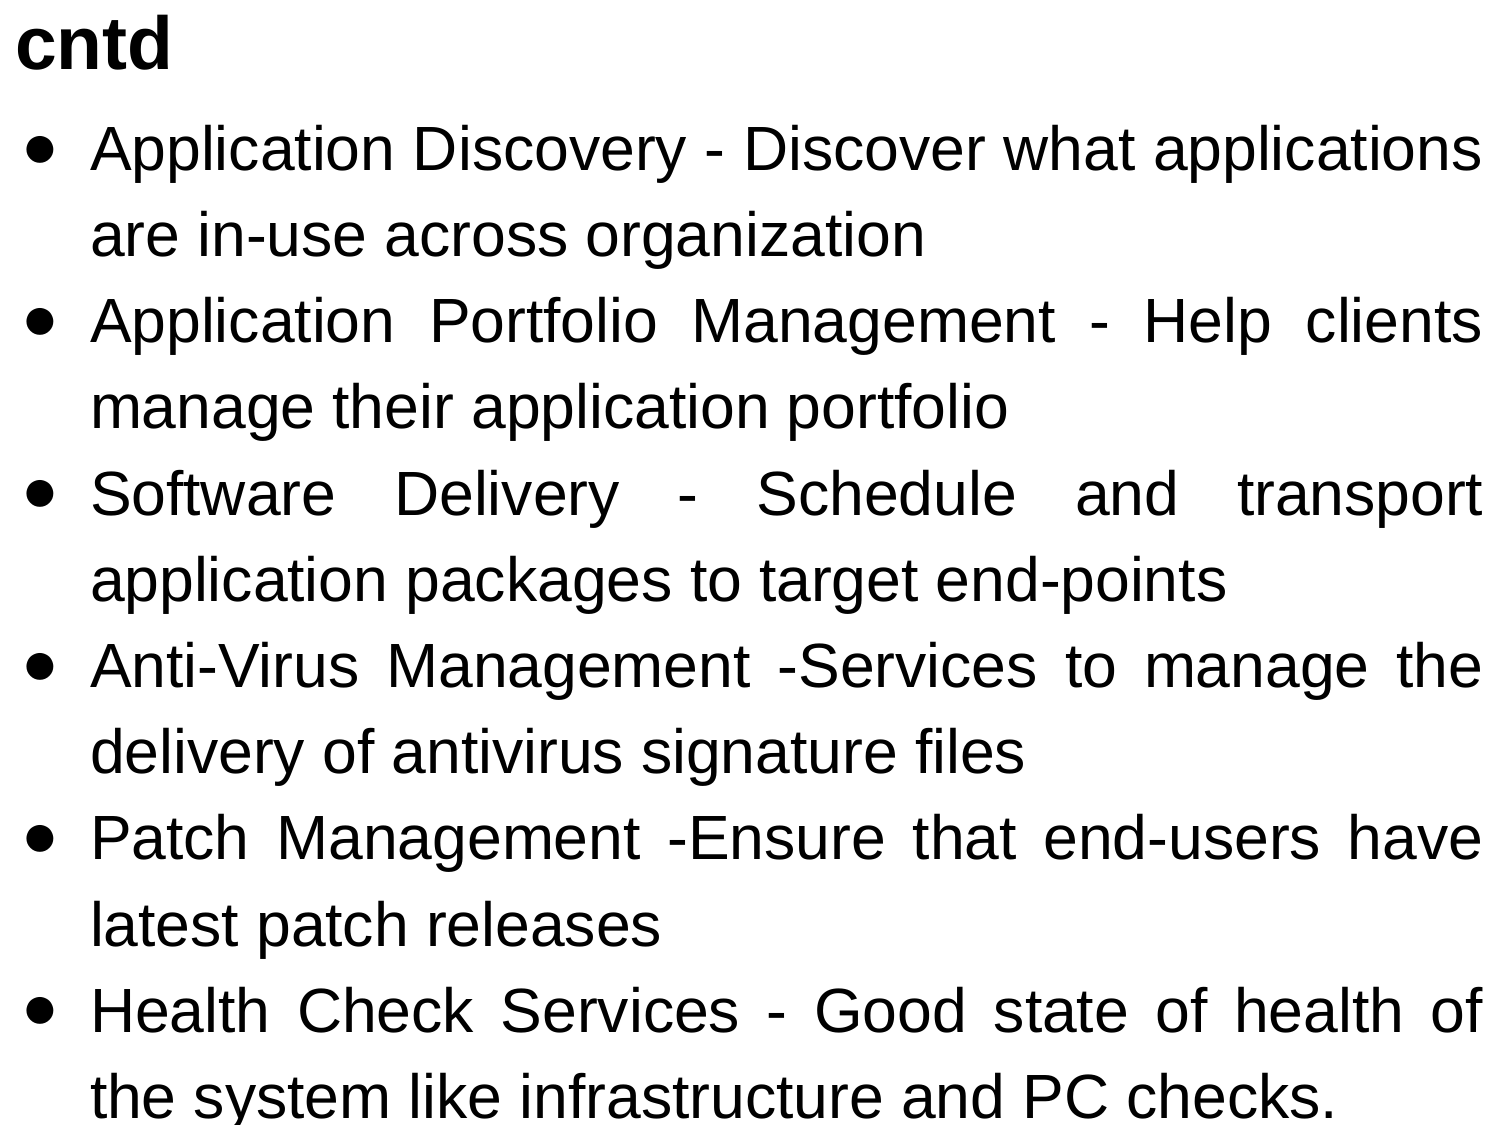

# cntd
Application Discovery - Discover what applications are in-use across organization
Application Portfolio Management - Help clients manage their application portfolio
Software Delivery - Schedule and transport application packages to target end-points
Anti-Virus Management -Services to manage the delivery of antivirus signature files
Patch Management -Ensure that end-users have latest patch releases
Health Check Services - Good state of health of the system like infrastructure and PC checks.